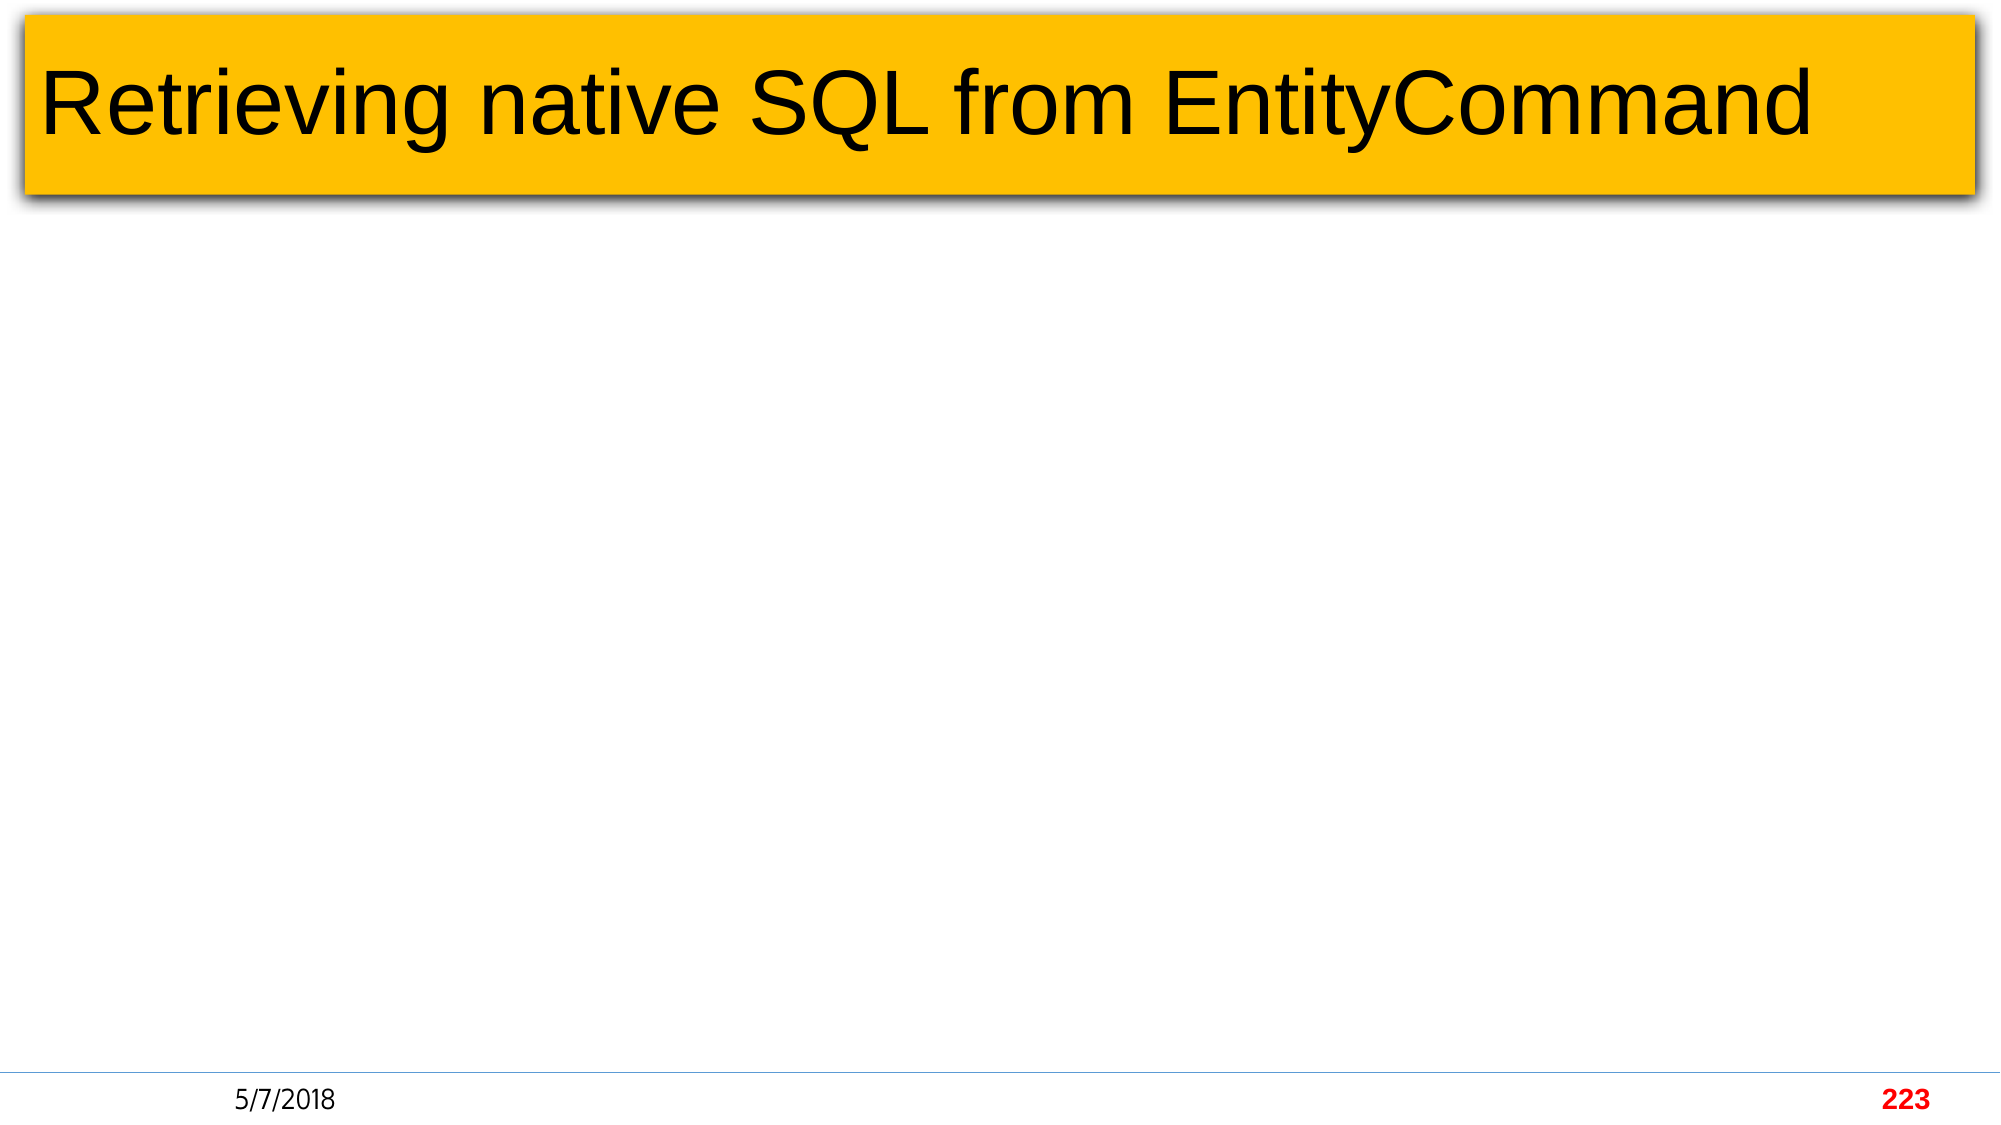

# Retrieving native SQL from EntityCommand

5/7/2018
223